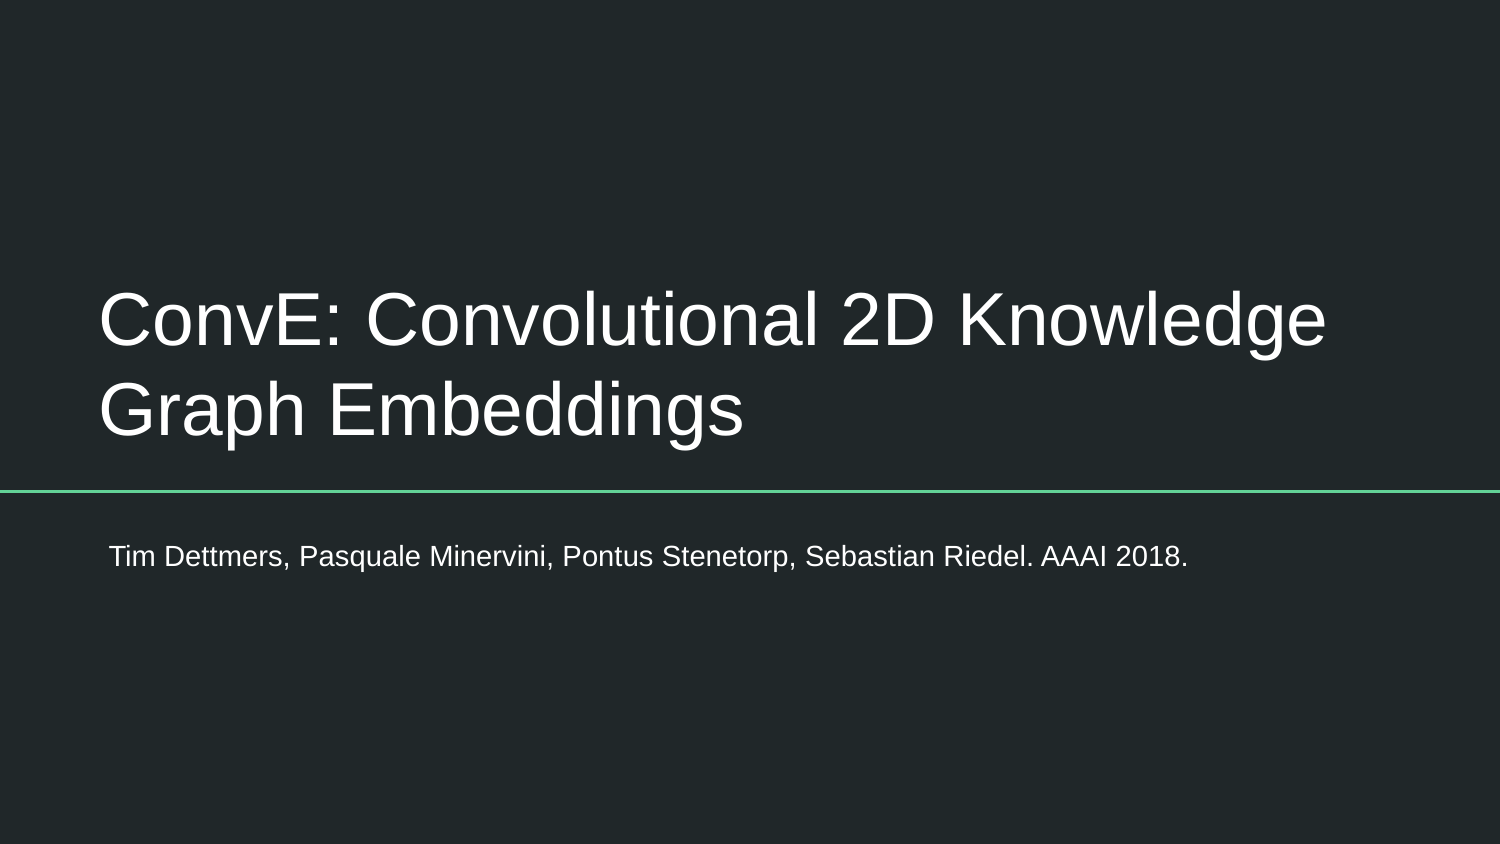

# ConvE: Convolutional 2D Knowledge Graph Embeddings
Tim Dettmers, Pasquale Minervini, Pontus Stenetorp, Sebastian Riedel. AAAI 2018.